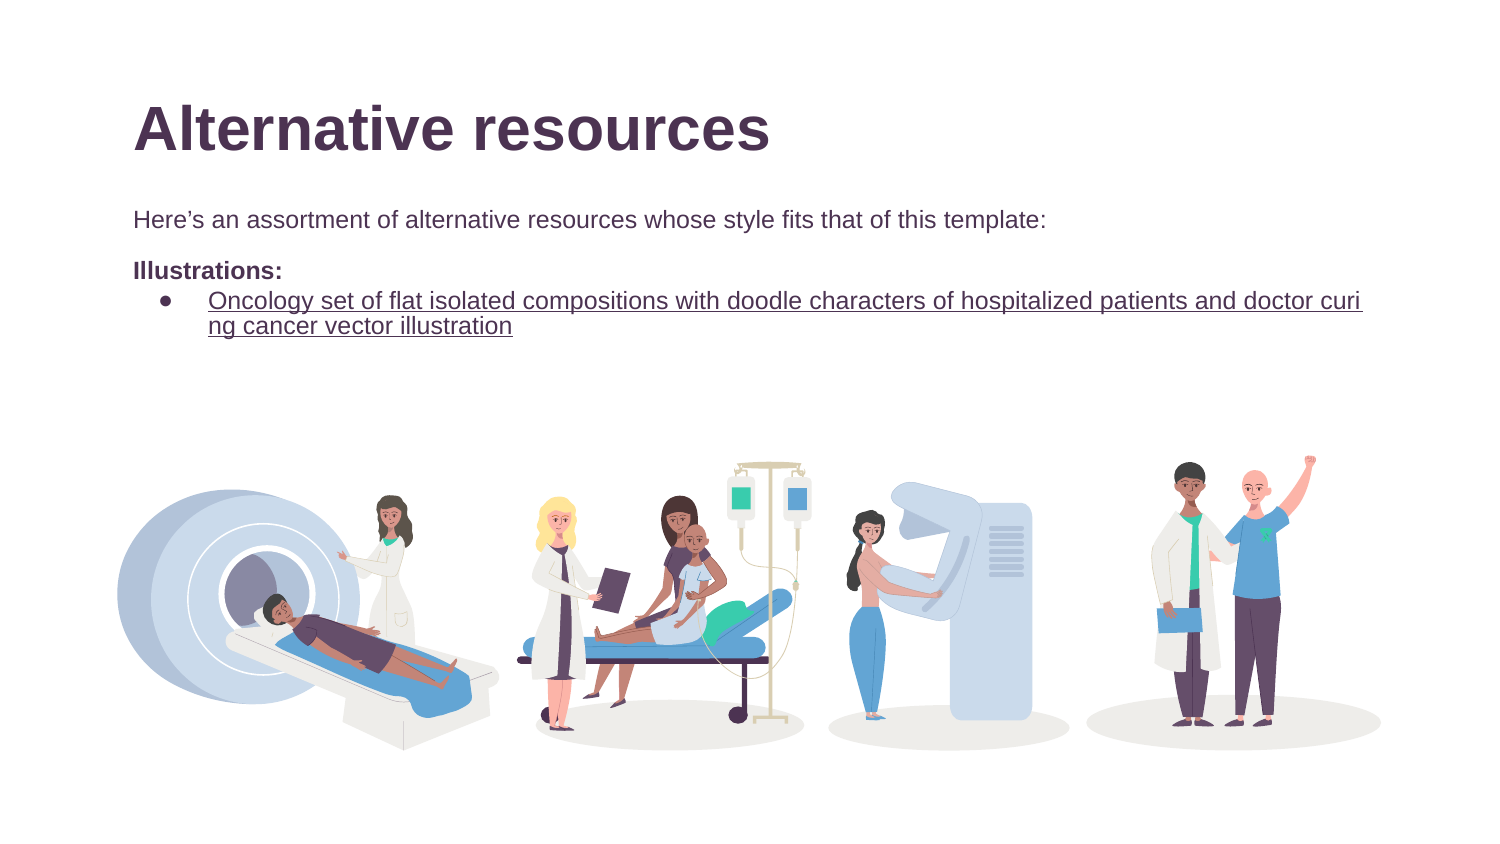

# Alternative resources
Here’s an assortment of alternative resources whose style fits that of this template:
Illustrations:
Oncology set of flat isolated compositions with doodle characters of hospitalized patients and doctor curing cancer vector illustration